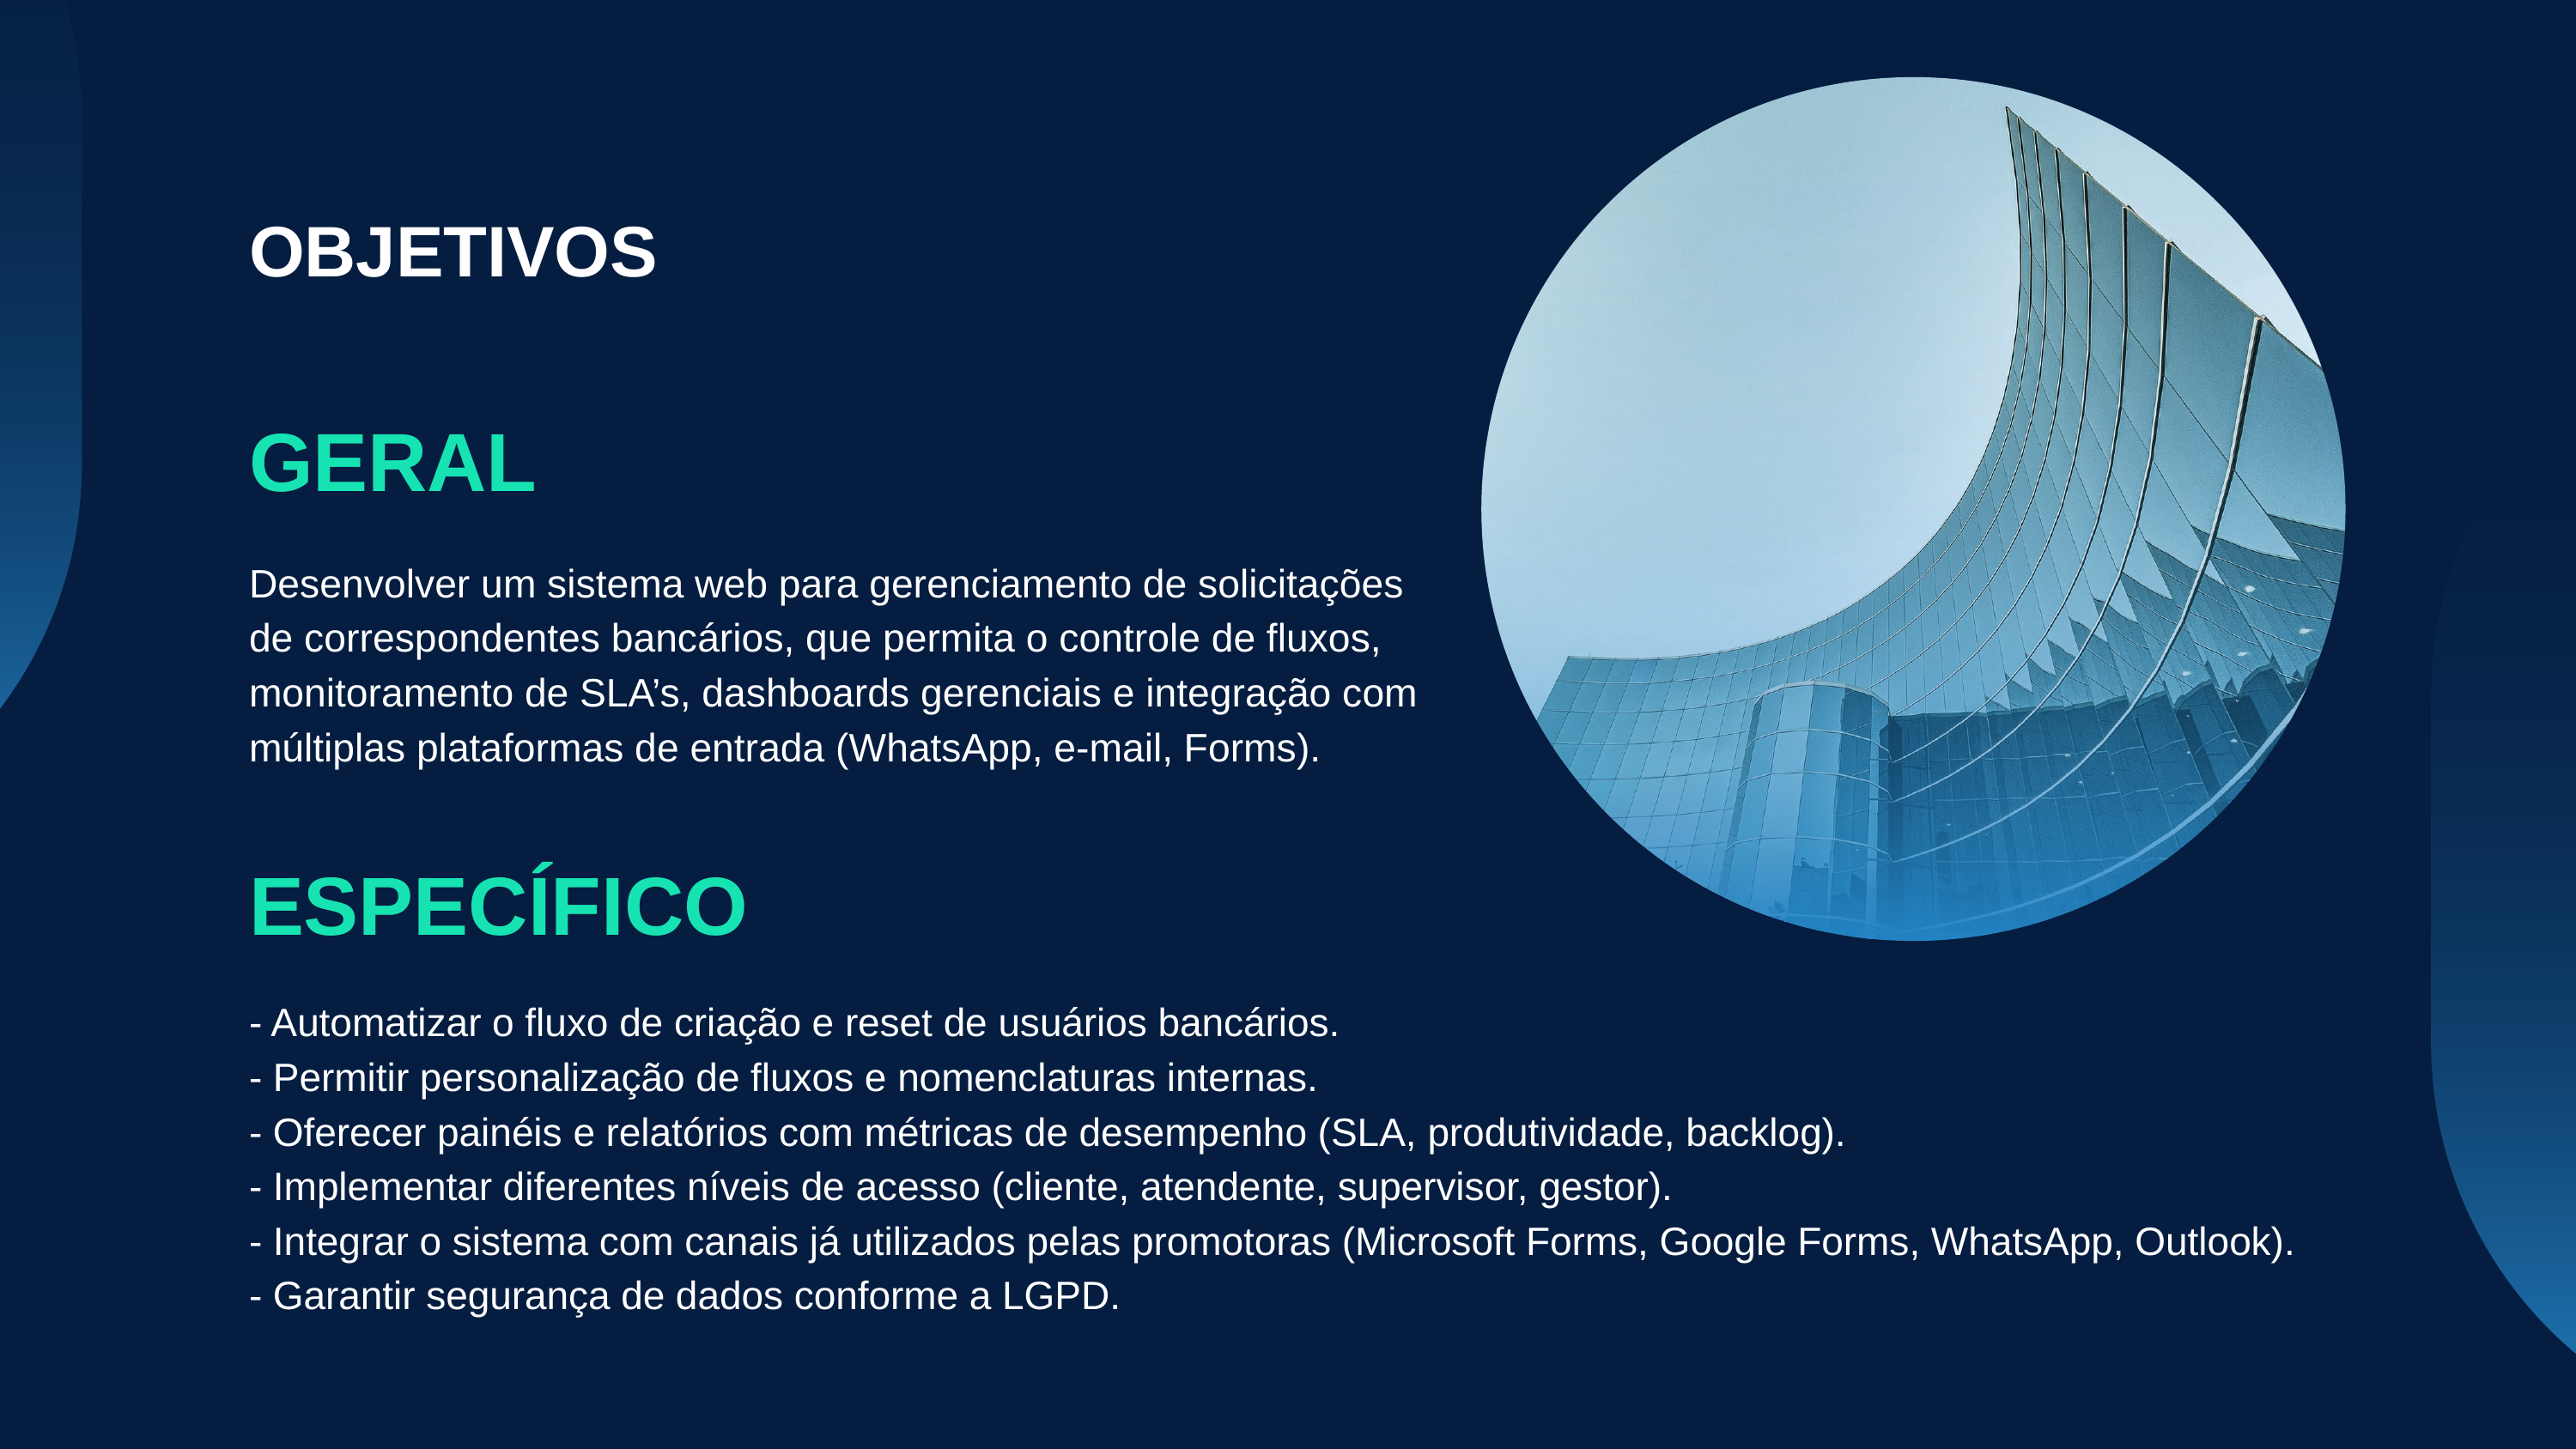

OBJETIVOS

GERAL
Desenvolver um sistema web para gerenciamento de solicitações de correspondentes bancários, que permita o controle de fluxos, monitoramento de SLA’s, dashboards gerenciais e integração com múltiplas plataformas de entrada (WhatsApp, e-mail, Forms).

ESPECÍFICO
- Automatizar o fluxo de criação e reset de usuários bancários.
- Permitir personalização de fluxos e nomenclaturas internas.
- Oferecer painéis e relatórios com métricas de desempenho (SLA, produtividade, backlog).
- Implementar diferentes níveis de acesso (cliente, atendente, supervisor, gestor).
- Integrar o sistema com canais já utilizados pelas promotoras (Microsoft Forms, Google Forms, WhatsApp, Outlook).
- Garantir segurança de dados conforme a LGPD.